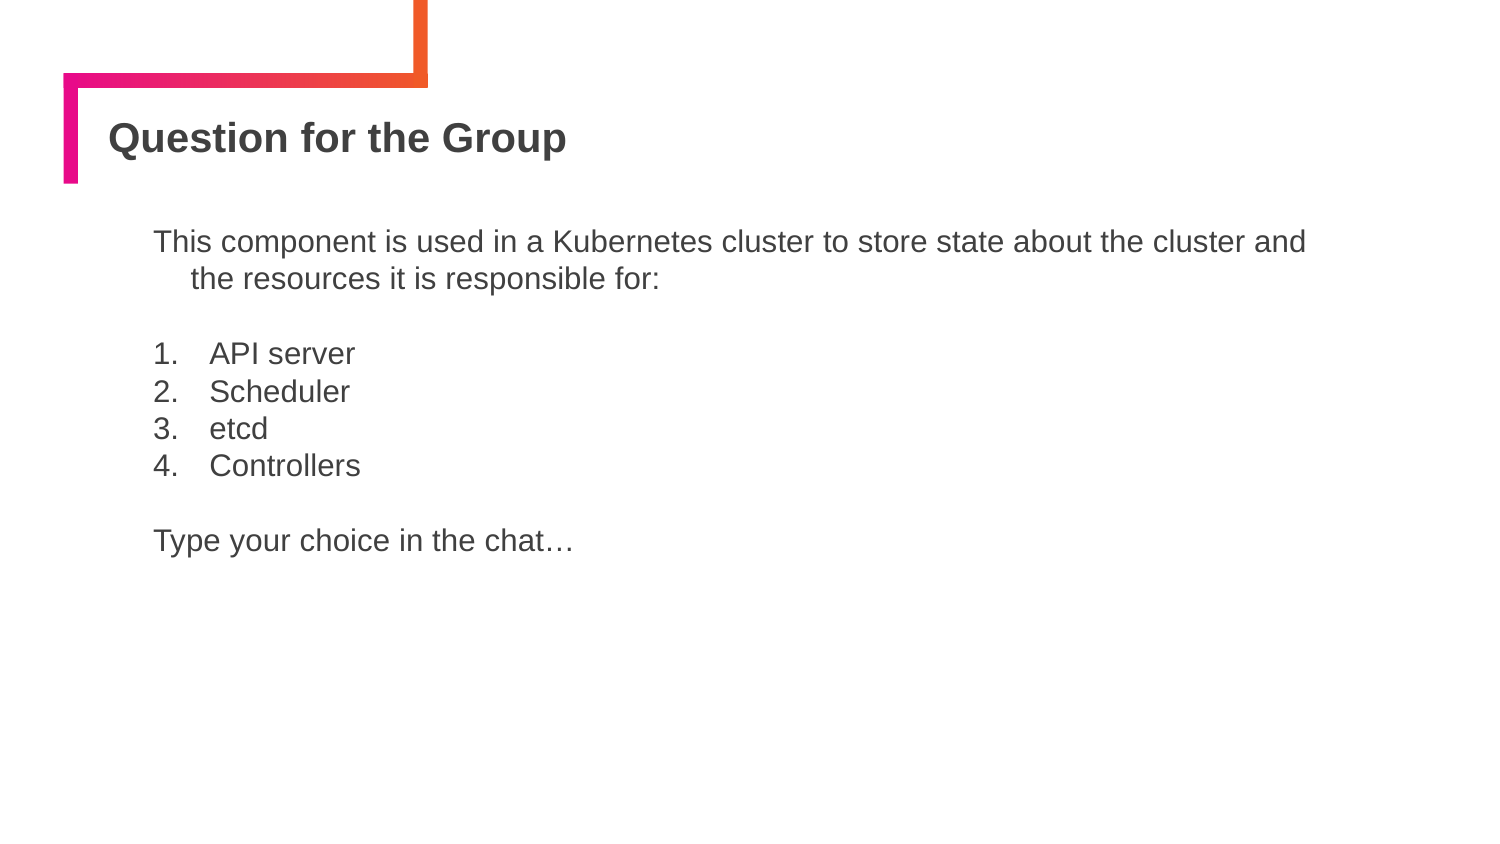

# Question for the Group
This component is used in a Kubernetes cluster to store state about the cluster and the resources it is responsible for:

API server
Scheduler
etcd
Controllers

Type your choice in the chat…
94